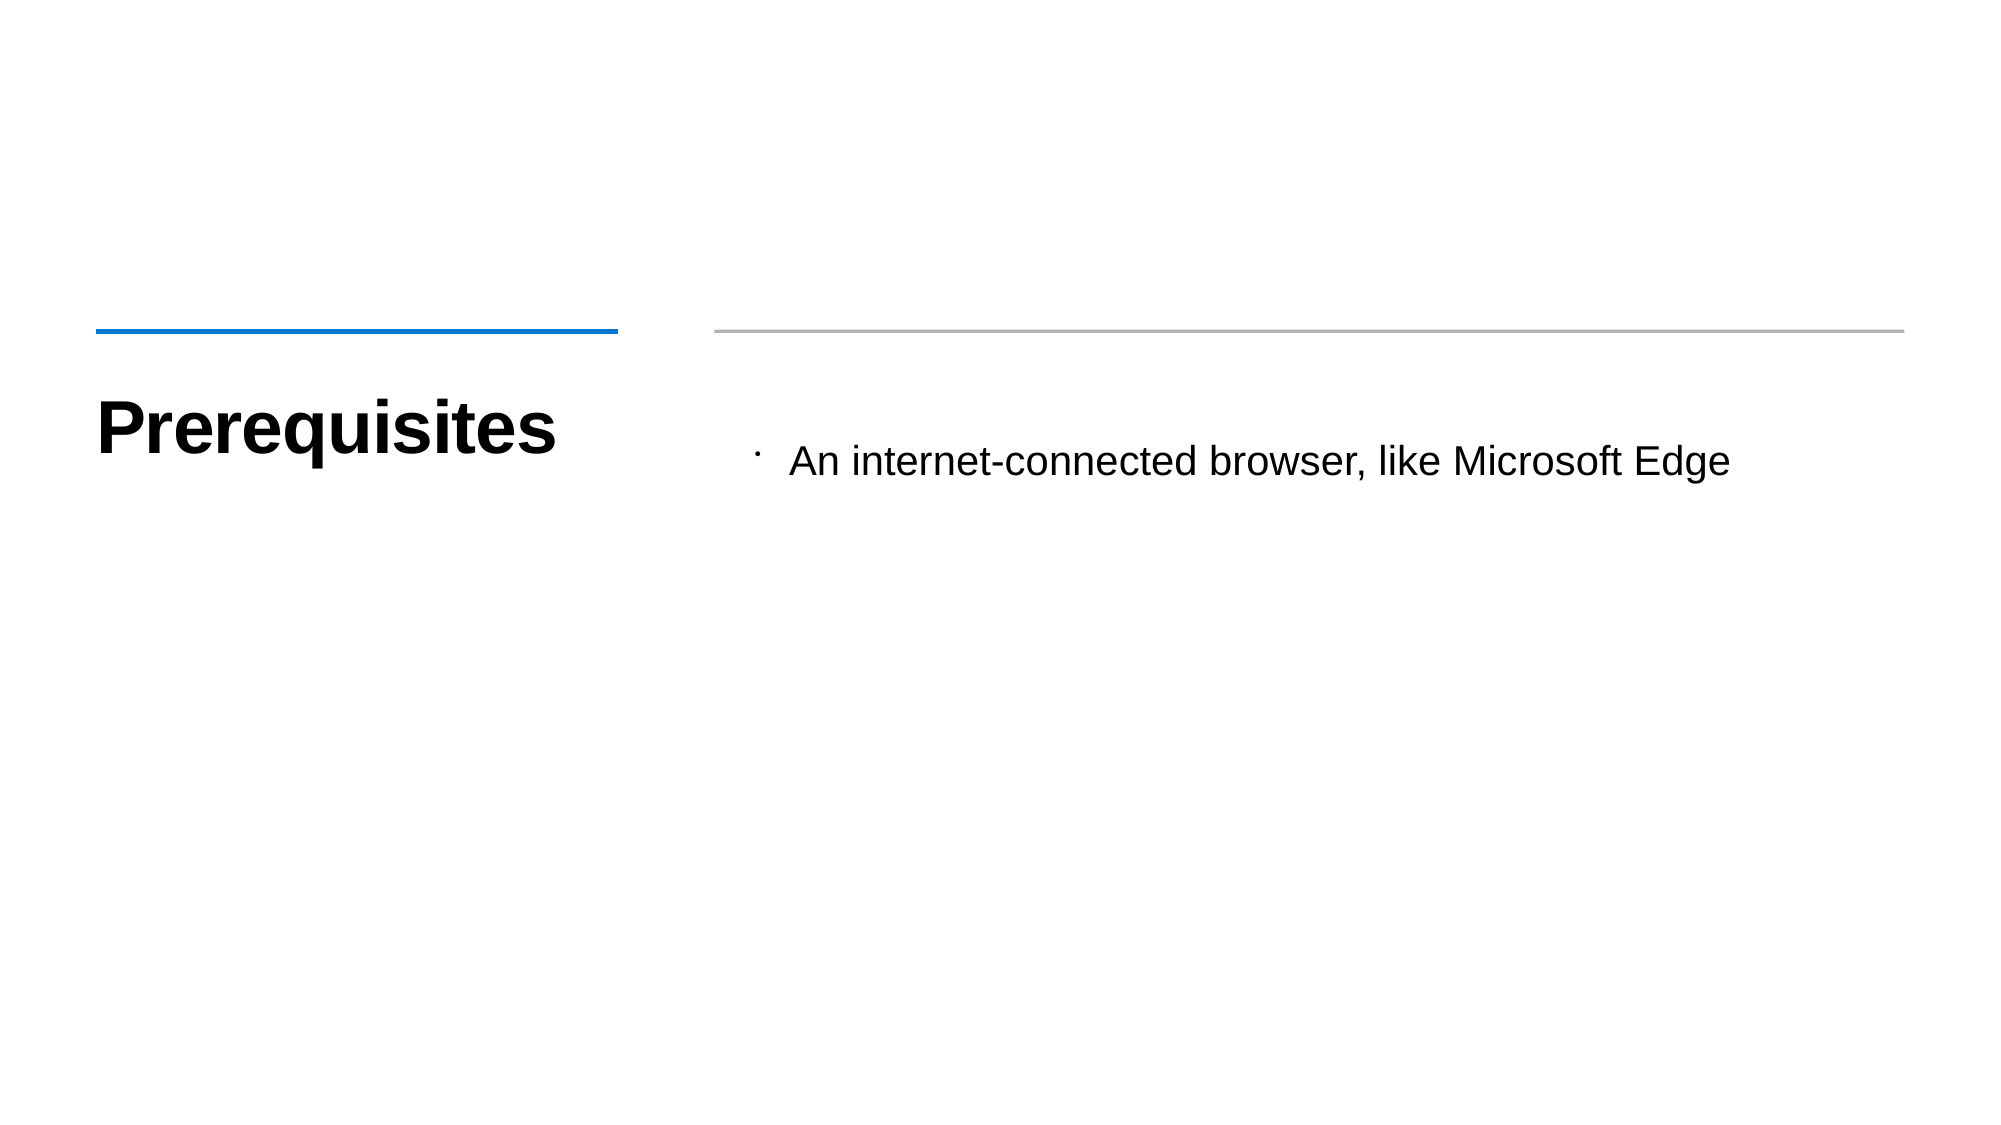

# Prerequisites
An internet-connected browser, like Microsoft Edge